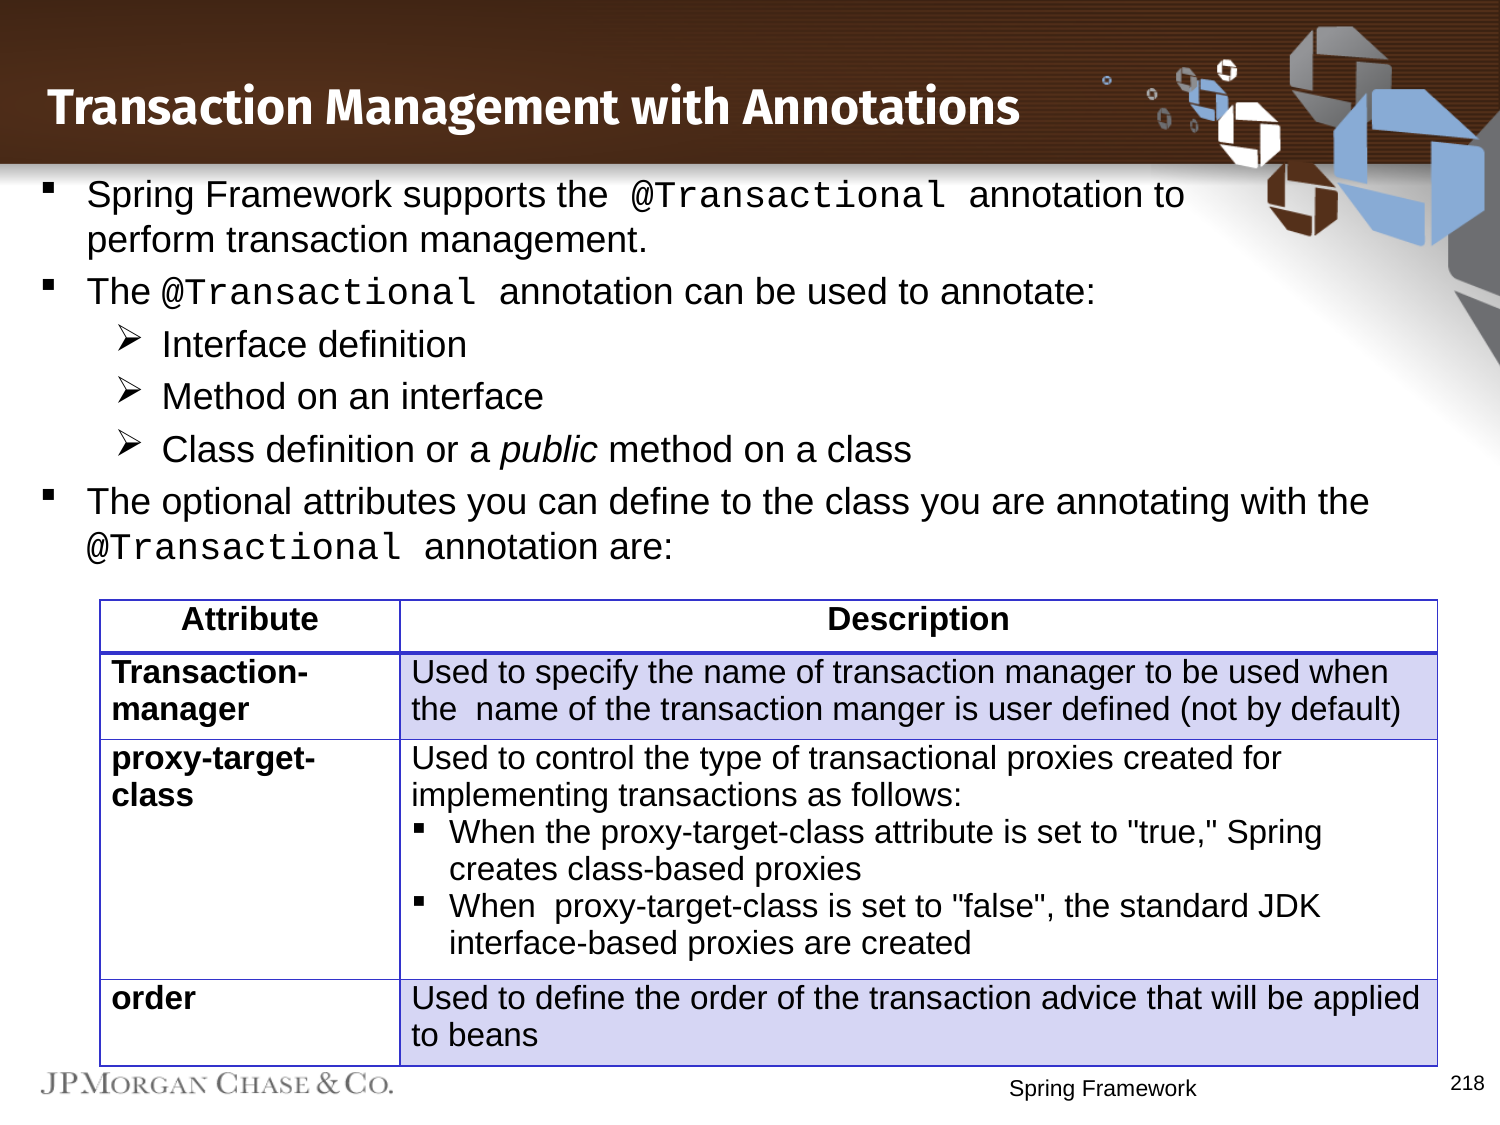

Transaction Management with Annotations
Spring Framework supports the @Transactional annotation to
perform transaction management.
The @Transactional annotation can be used to annotate:
Interface definition
Method on an interface
Class definition or a public method on a class
The optional attributes you can define to the class you are annotating with the @Transactional annotation are:

| Attribute | Description |
| --- | --- |
| Transaction-manager | Used to specify the name of transaction manager to be used when the name of the transaction manger is user defined (not by default) |
| proxy-target-class | Used to control the type of transactional proxies created for implementing transactions as follows: When the proxy-target-class attribute is set to "true," Spring creates class-based proxies When proxy-target-class is set to "false", the standard JDK interface-based proxies are created |
| order | Used to define the order of the transaction advice that will be applied to beans |
218
Spring Framework